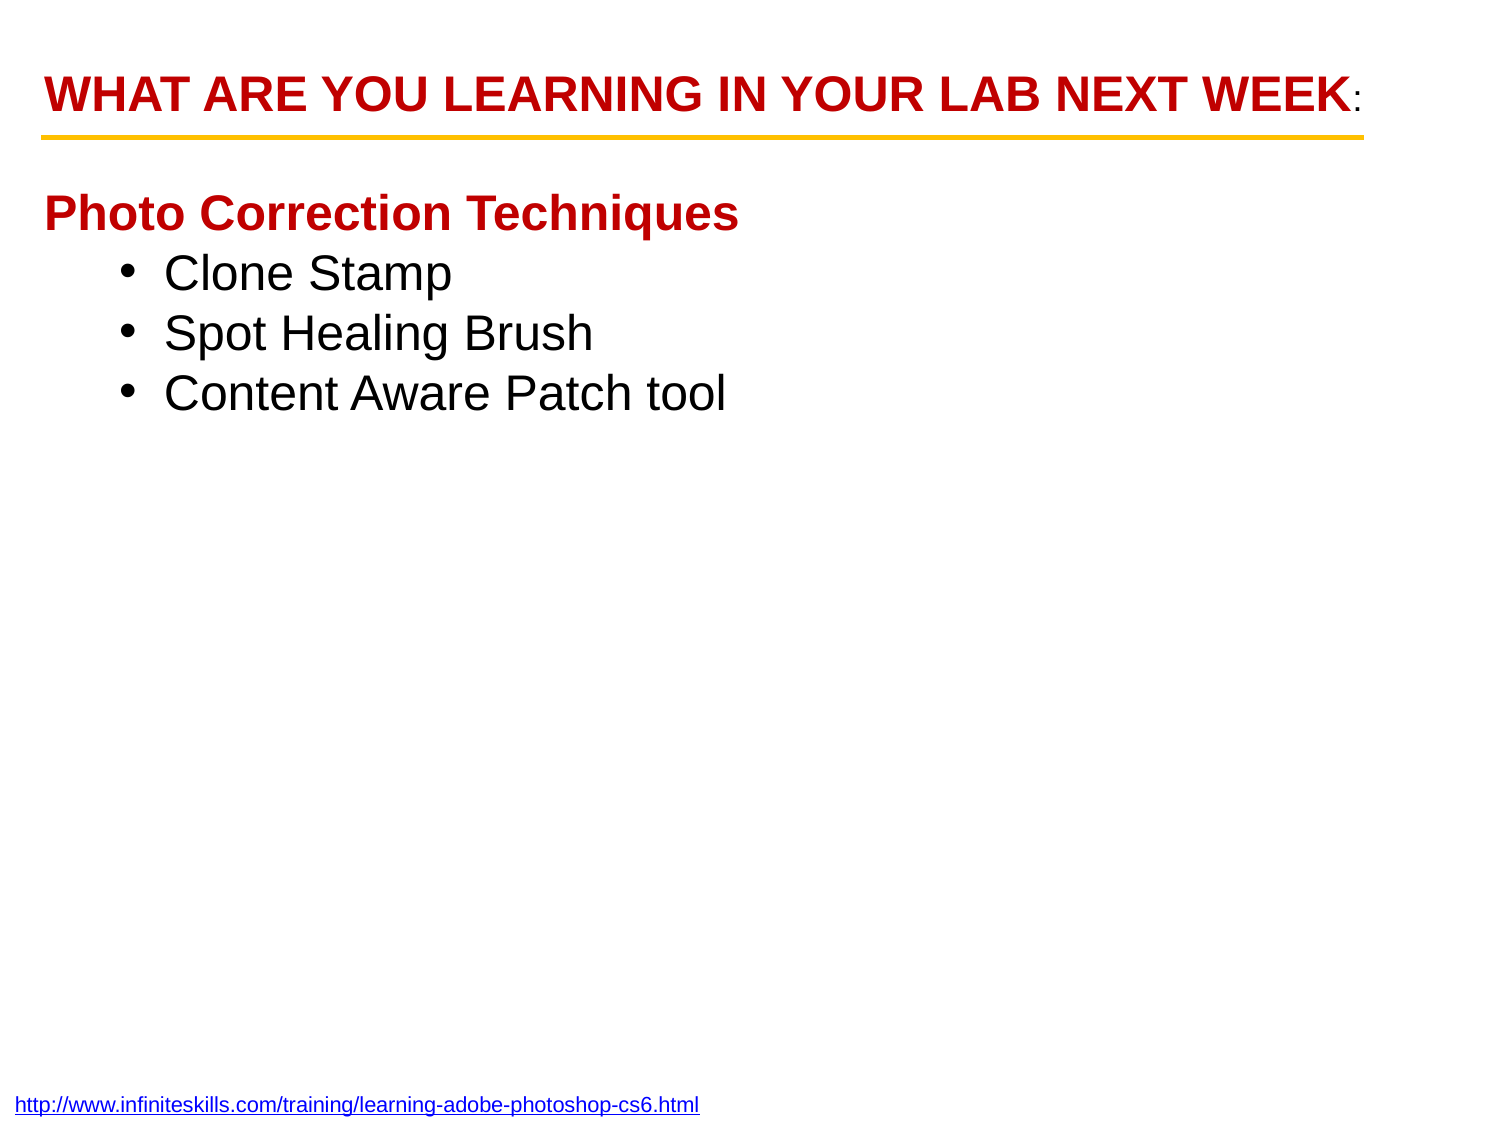

WHAT ARE YOU LEARNING IN YOUR LAB NEXT WEEK:

Photo Correction Techniques
Clone Stamp
Spot Healing Brush
Content Aware Patch tool
http://www.infiniteskills.com/training/learning-adobe-photoshop-cs6.html